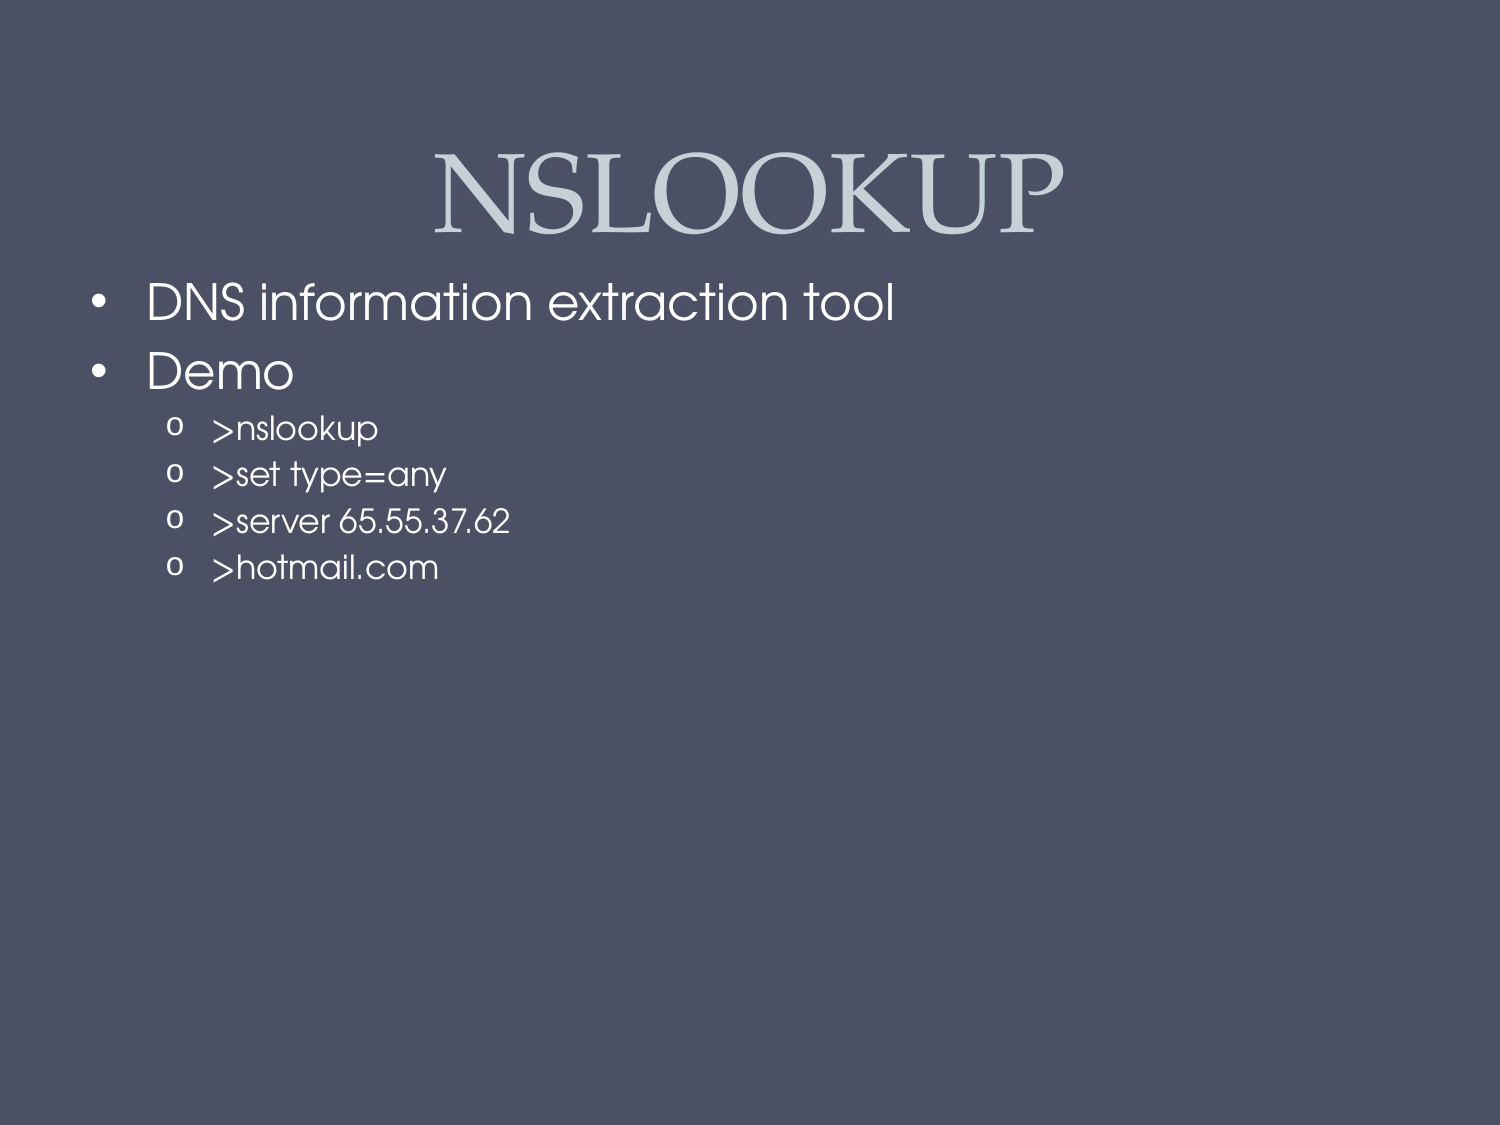

# NSLOOKUP
DNS information extraction tool
Demo
>nslookup
>set type=any
>server 65.55.37.62
>hotmail.com